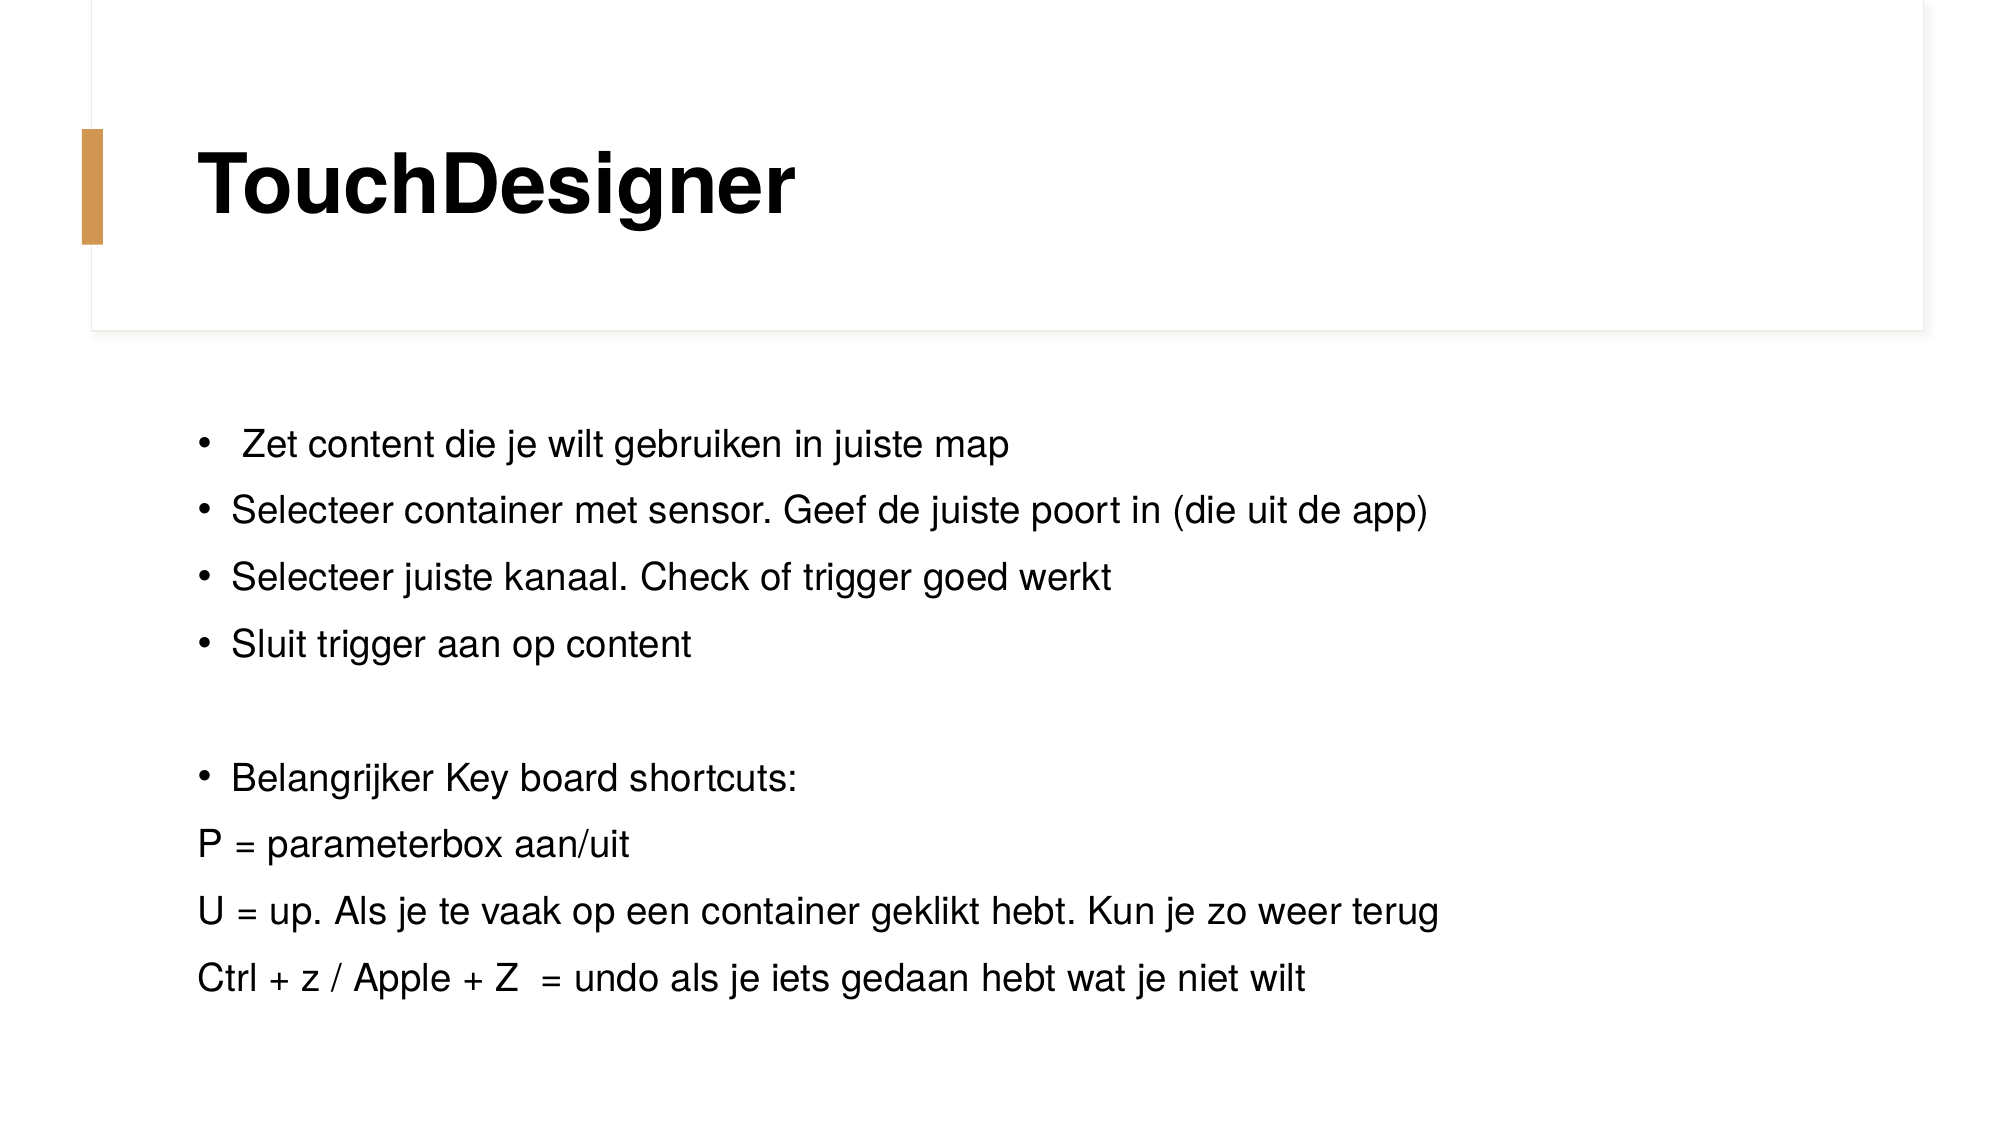

# TouchDesigner
 Zet content die je wilt gebruiken in juiste map
Selecteer container met sensor. Geef de juiste poort in (die uit de app)
Selecteer juiste kanaal. Check of trigger goed werkt
Sluit trigger aan op content

Belangrijker Key board shortcuts:
P = parameterbox aan/uit
U = up. Als je te vaak op een container geklikt hebt. Kun je zo weer terug
Ctrl + z / Apple + Z  = undo als je iets gedaan hebt wat je niet wilt